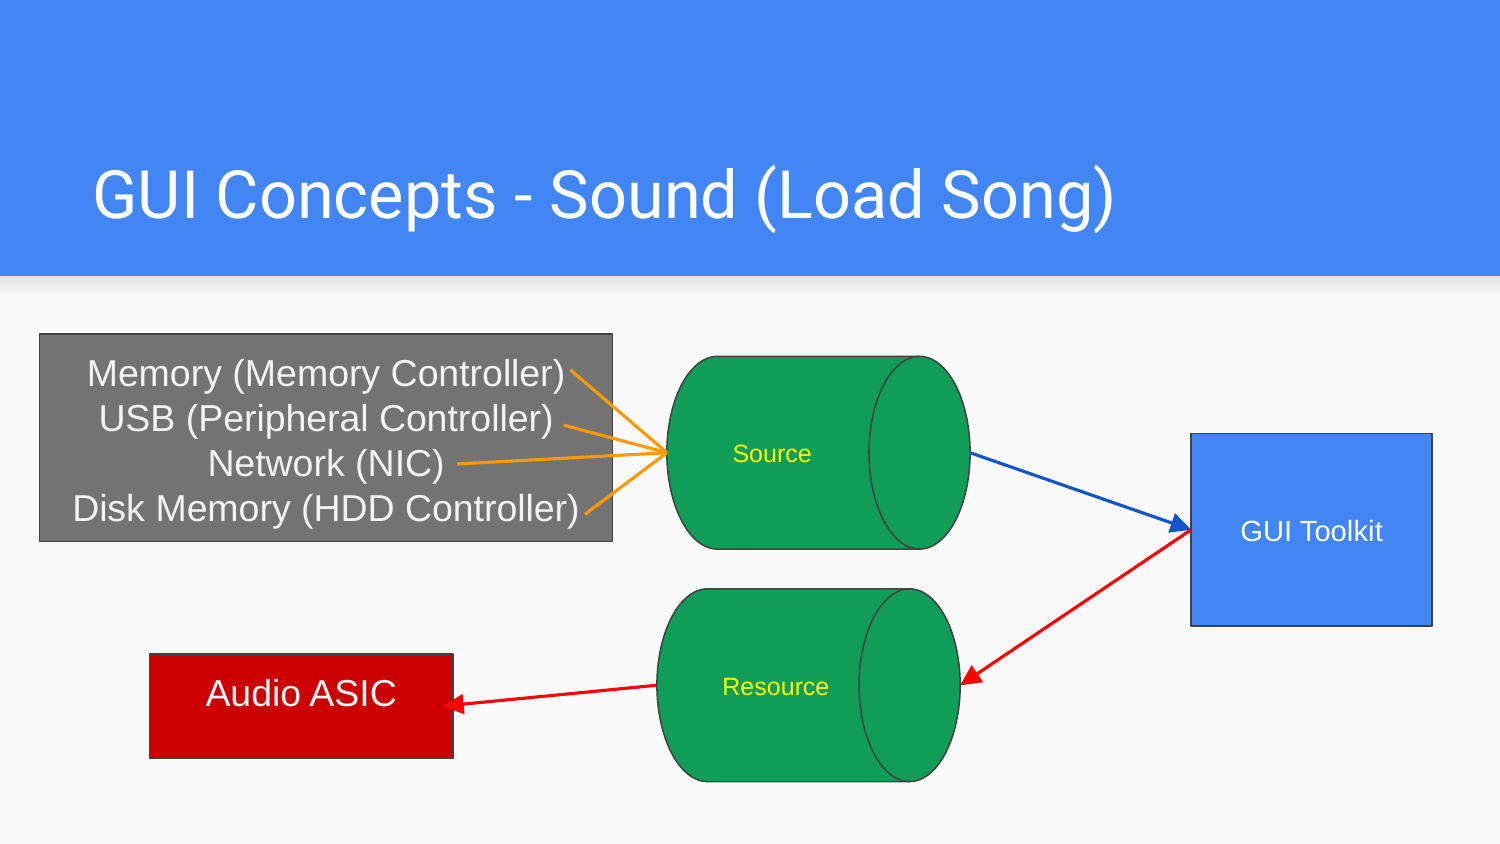

# GUI Concepts - Sound (Load Song)
Memory (Memory Controller)
USB (Peripheral Controller)
Network (NIC)
Disk Memory (HDD Controller)
Source
GUI Toolkit
Resource
Audio ASIC